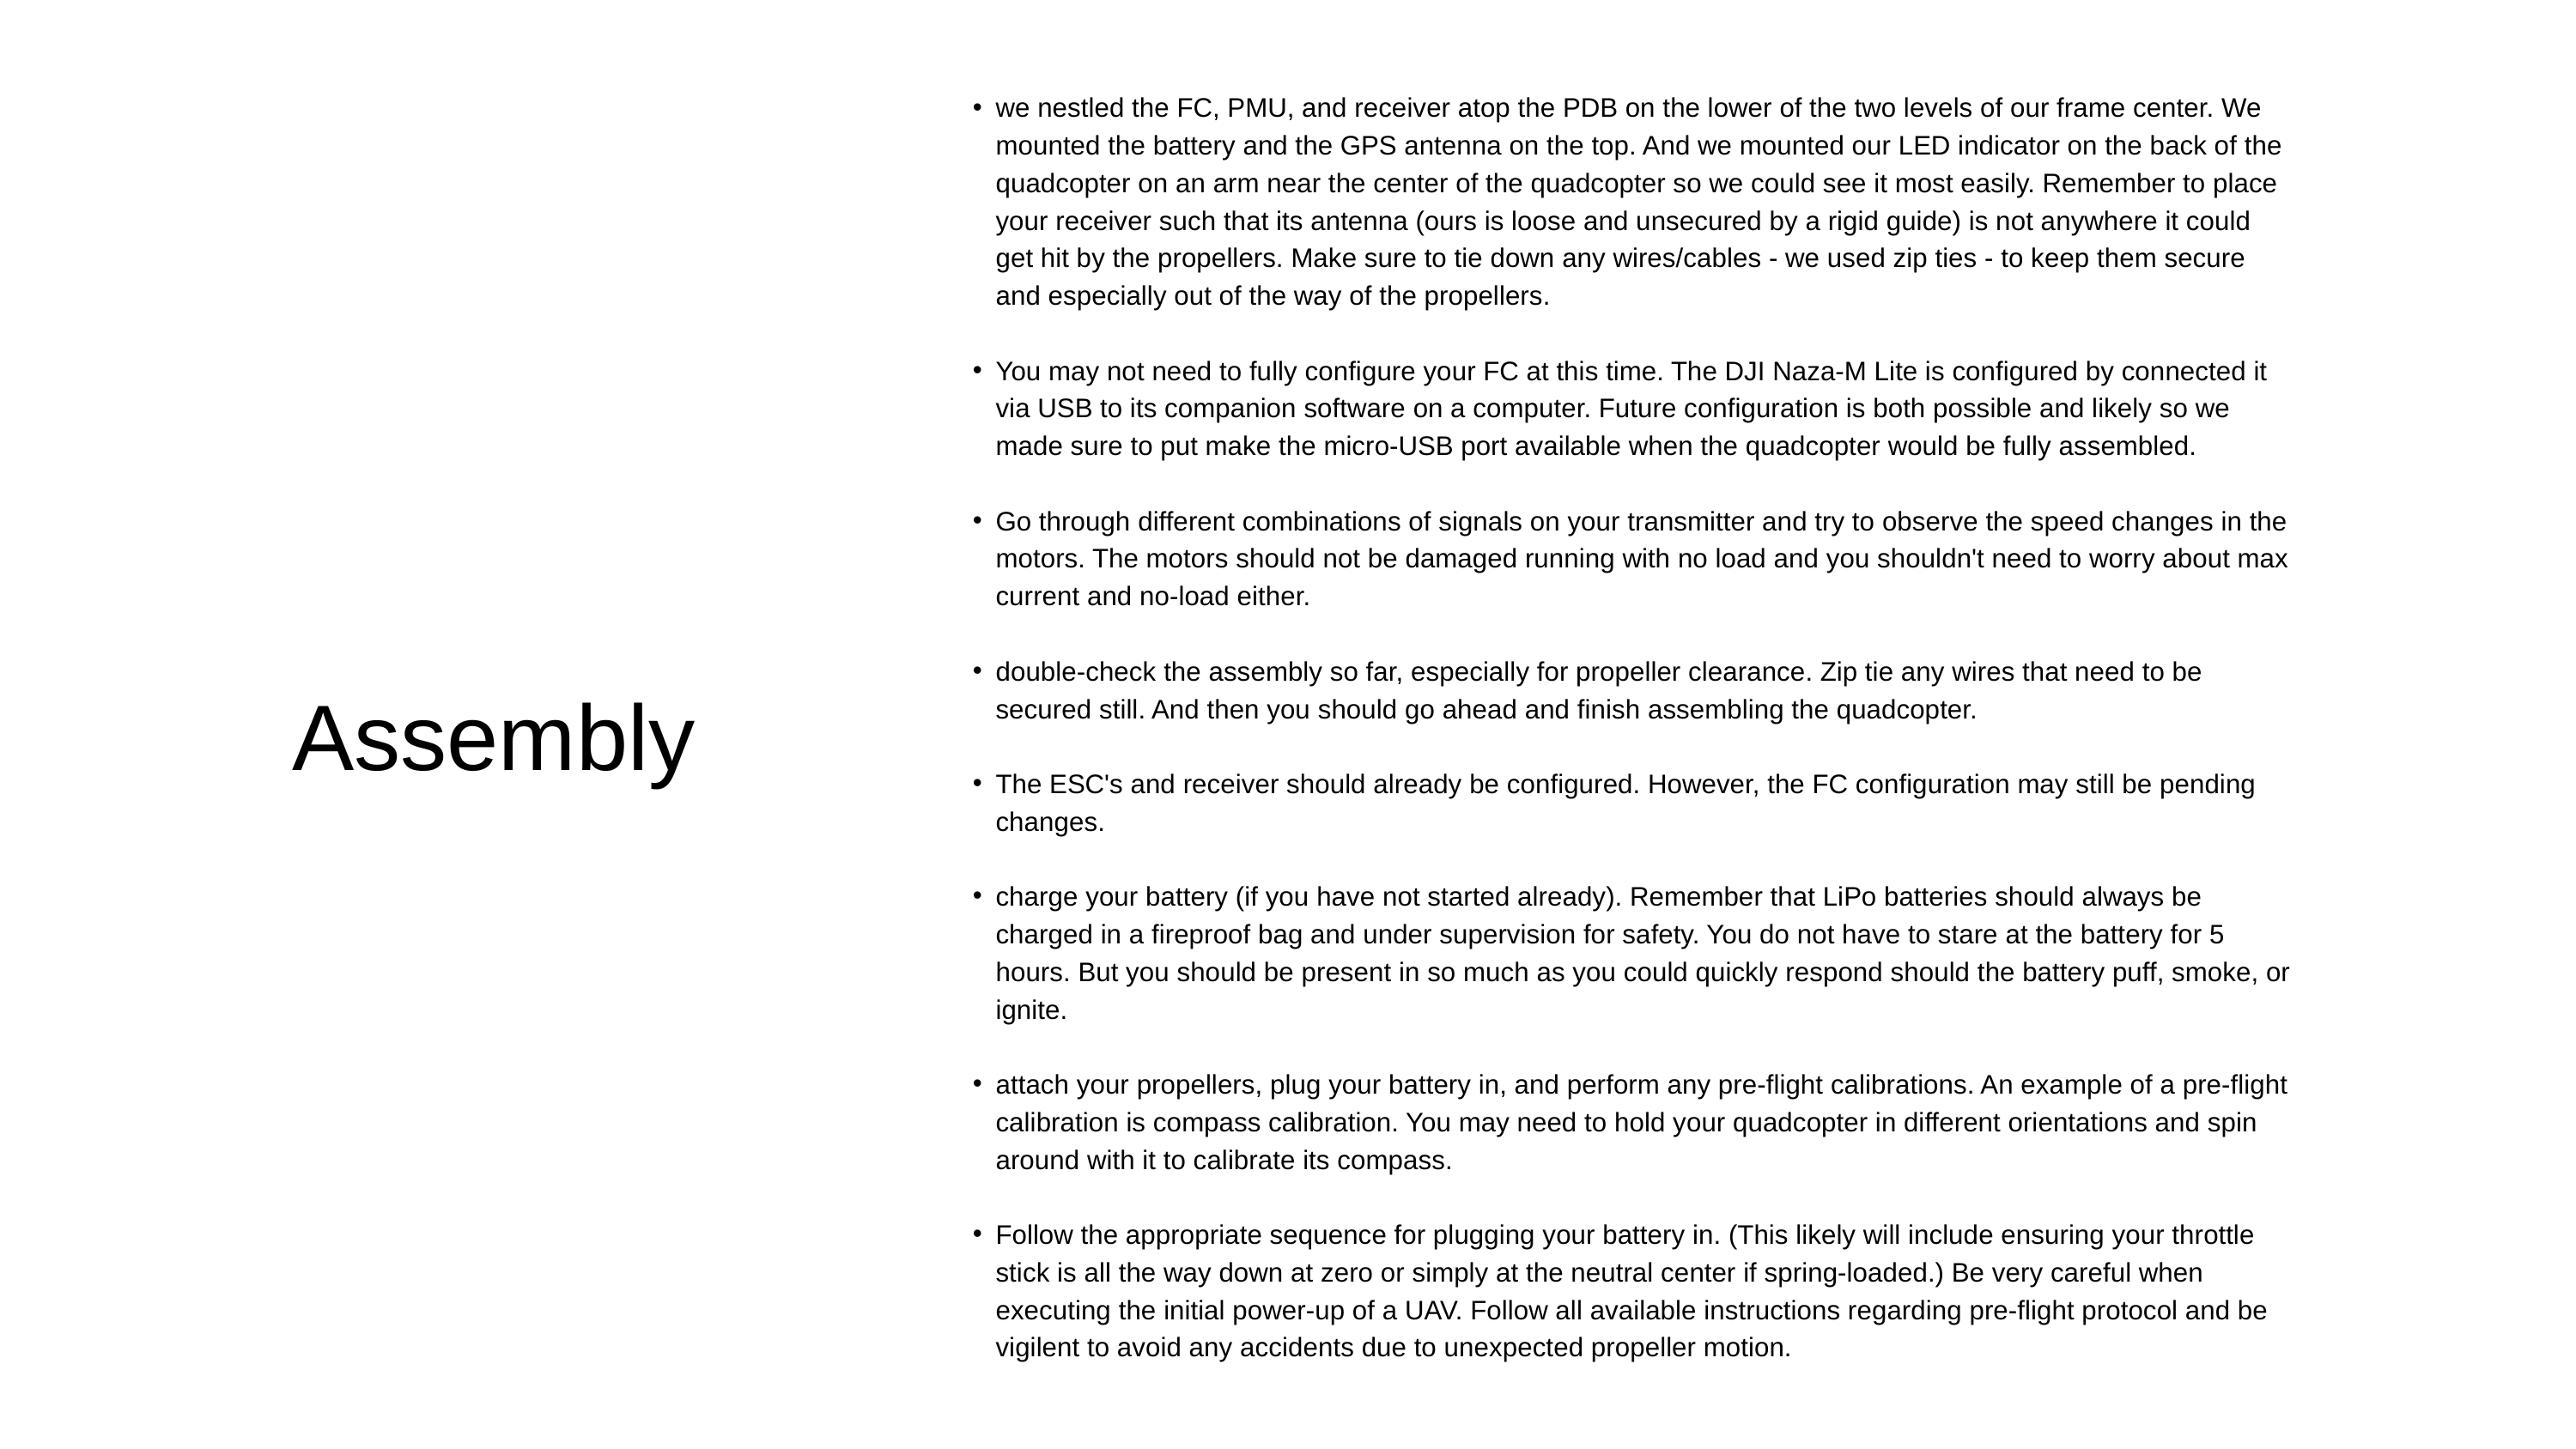

we nestled the FC, PMU, and receiver atop the PDB on the lower of the two levels of our frame center. We mounted the battery and the GPS antenna on the top. And we mounted our LED indicator on the back of the quadcopter on an arm near the center of the quadcopter so we could see it most easily. Remember to place your receiver such that its antenna (ours is loose and unsecured by a rigid guide) is not anywhere it could get hit by the propellers. Make sure to tie down any wires/cables - we used zip ties - to keep them secure and especially out of the way of the propellers.

You may not need to fully configure your FC at this time. The DJI Naza-M Lite is configured by connected it via USB to its companion software on a computer. Future configuration is both possible and likely so we made sure to put make the micro-USB port available when the quadcopter would be fully assembled.

Go through different combinations of signals on your transmitter and try to observe the speed changes in the motors. The motors should not be damaged running with no load and you shouldn't need to worry about max current and no-load either.

double-check the assembly so far, especially for propeller clearance. Zip tie any wires that need to be secured still. And then you should go ahead and finish assembling the quadcopter.

The ESC's and receiver should already be configured. However, the FC configuration may still be pending changes.

charge your battery (if you have not started already). Remember that LiPo batteries should always be charged in a fireproof bag and under supervision for safety. You do not have to stare at the battery for 5 hours. But you should be present in so much as you could quickly respond should the battery puff, smoke, or ignite.

attach your propellers, plug your battery in, and perform any pre-flight calibrations. An example of a pre-flight calibration is compass calibration. You may need to hold your quadcopter in different orientations and spin around with it to calibrate its compass.

Follow the appropriate sequence for plugging your battery in. (This likely will include ensuring your throttle stick is all the way down at zero or simply at the neutral center if spring-loaded.) Be very careful when executing the initial power-up of a UAV. Follow all available instructions regarding pre-flight protocol and be vigilent to avoid any accidents due to unexpected propeller motion.
Assembly